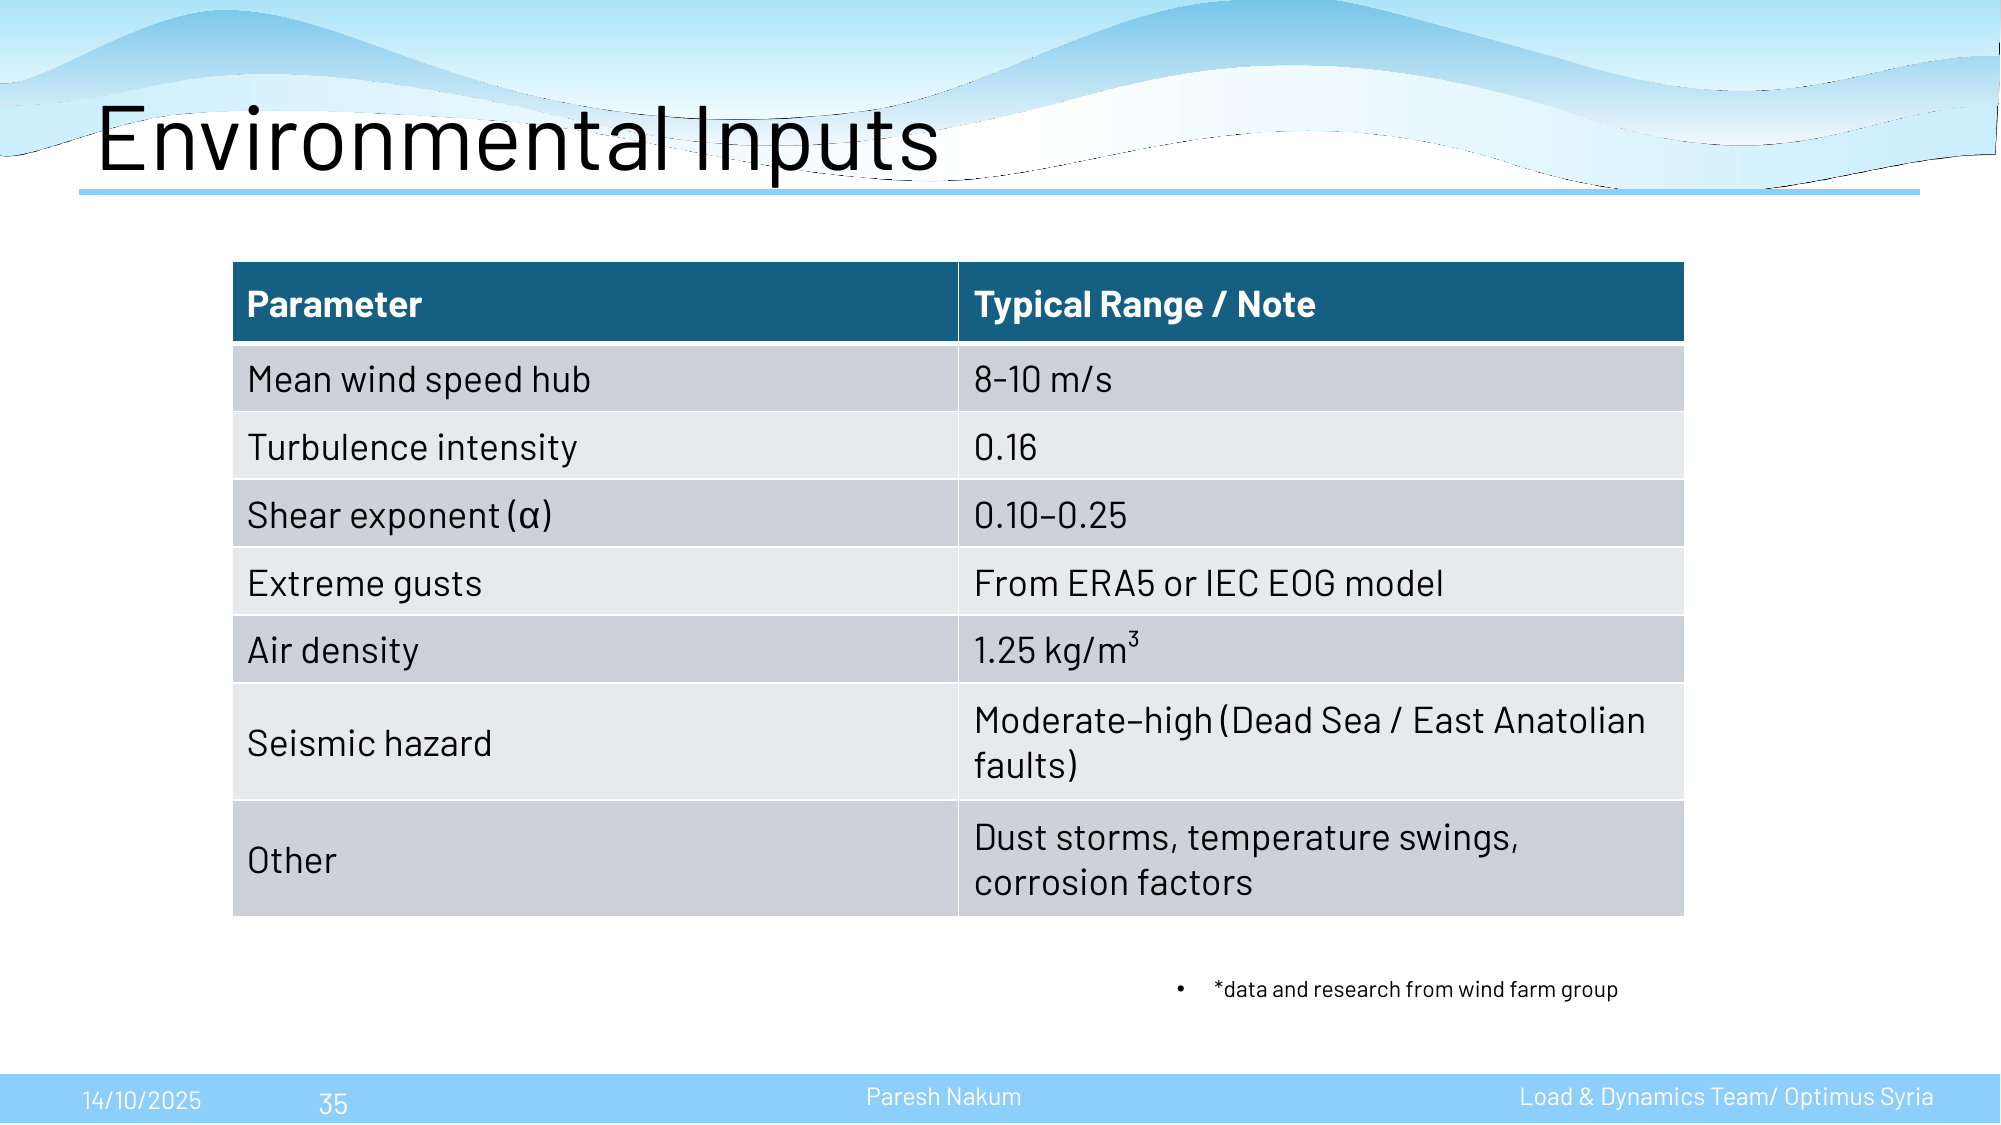

# Environmental Inputs
| Parameter | Typical Range / Note |
| --- | --- |
| Mean wind speed hub | 8-10 m/s |
| Turbulence intensity | 0.16 |
| Shear exponent (α) | 0.10–0.25 |
| Extreme gusts | From ERA5 or IEC EOG model |
| Air density | 1.25 kg/m³ |
| Seismic hazard | Moderate–high (Dead Sea / East Anatolian faults) |
| Other | Dust storms, temperature swings, corrosion factors |
*data and research from wind farm group

35
Paresh Nakum
Load & Dynamics Team/ Optimus Syria
14/10/2025